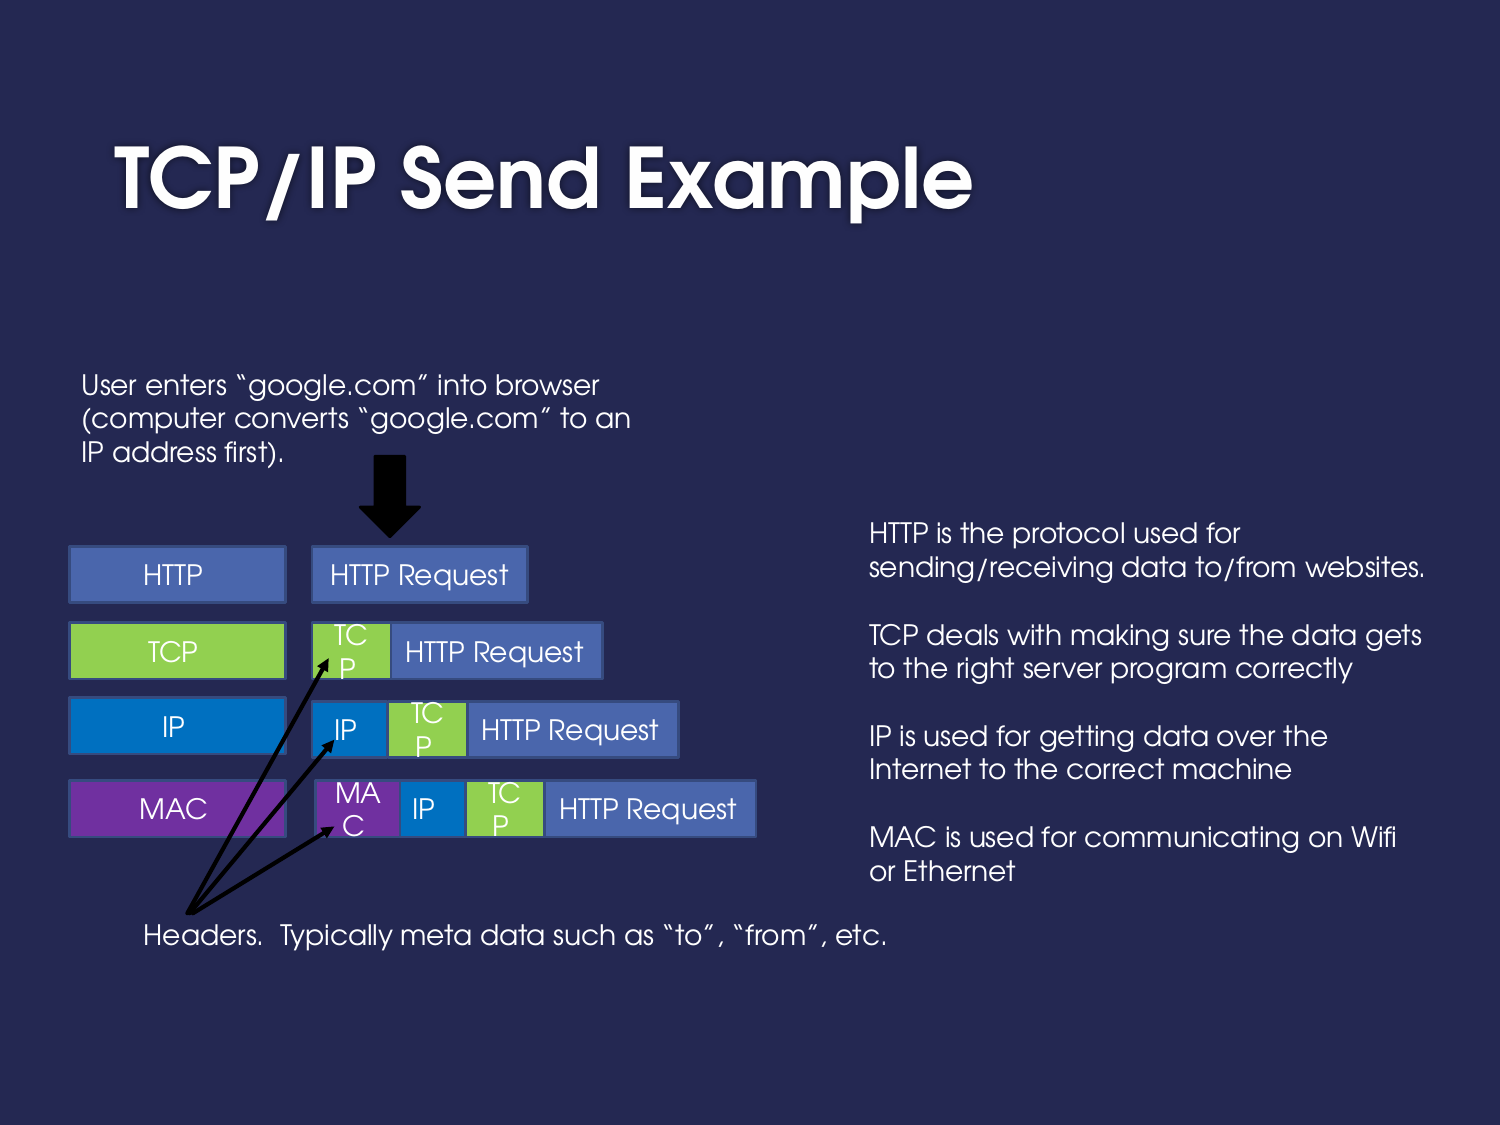

# TCP/IP Send Example
User enters “google.com” into browser
(computer converts “google.com” to an
IP address first).

HTTP is the protocol used for sending/receiving data to/from websites.

TCP deals with making sure the data gets to the right server program correctly

IP is used for getting data over the Internet to the correct machine

MAC is used for communicating on Wifi or Ethernet
HTTP
HTTP Request
TCP
TCP
HTTP Request
IP
IP
TCP
HTTP Request
MAC
MAC
IP
TCP
HTTP Request
Headers.  Typically meta data such as “to”, “from”, etc.